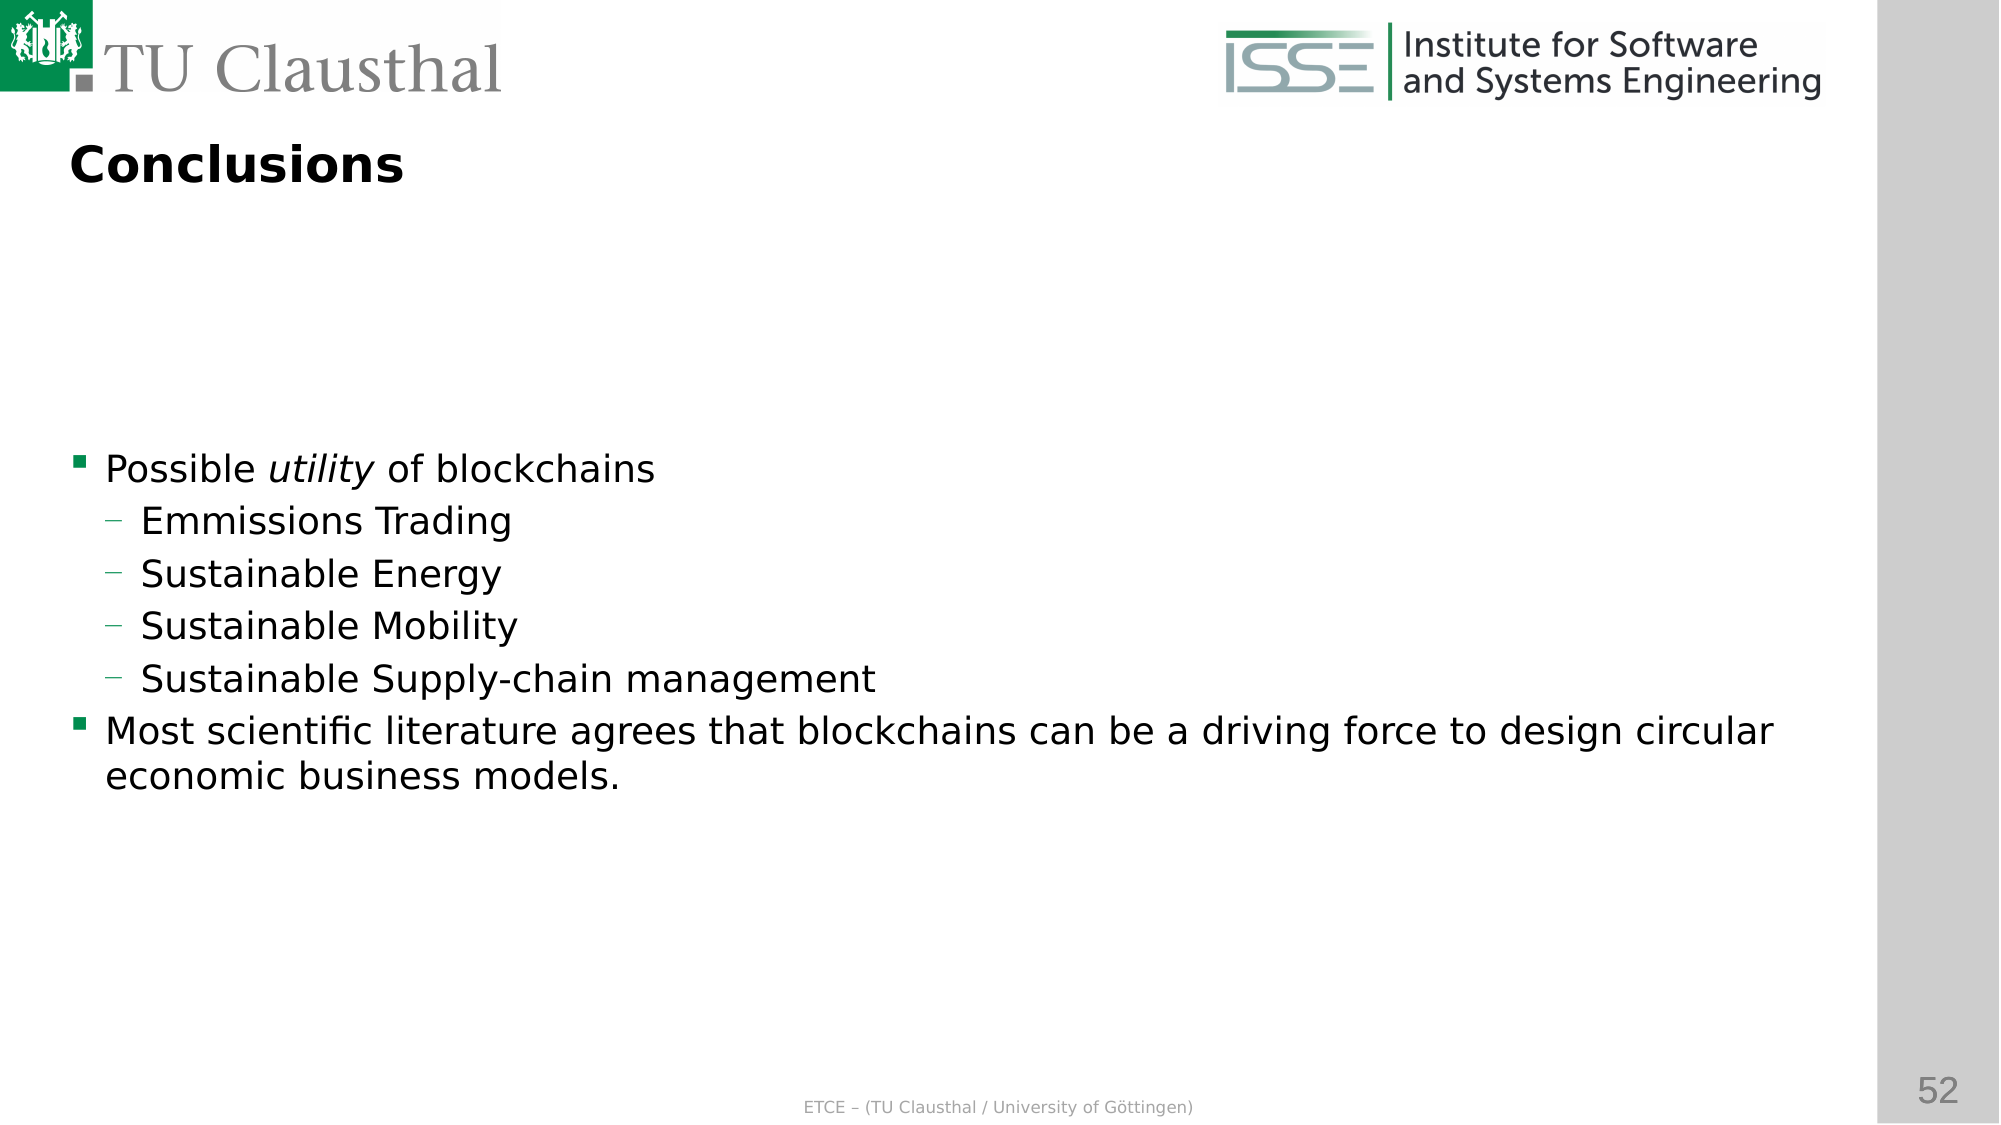

Conclusions
Possible utility of blockchains
Emmissions Trading
Sustainable Energy
Sustainable Mobility
Sustainable Supply-chain management
Most scientific literature agrees that blockchains can be a driving force to design circular economic business models.